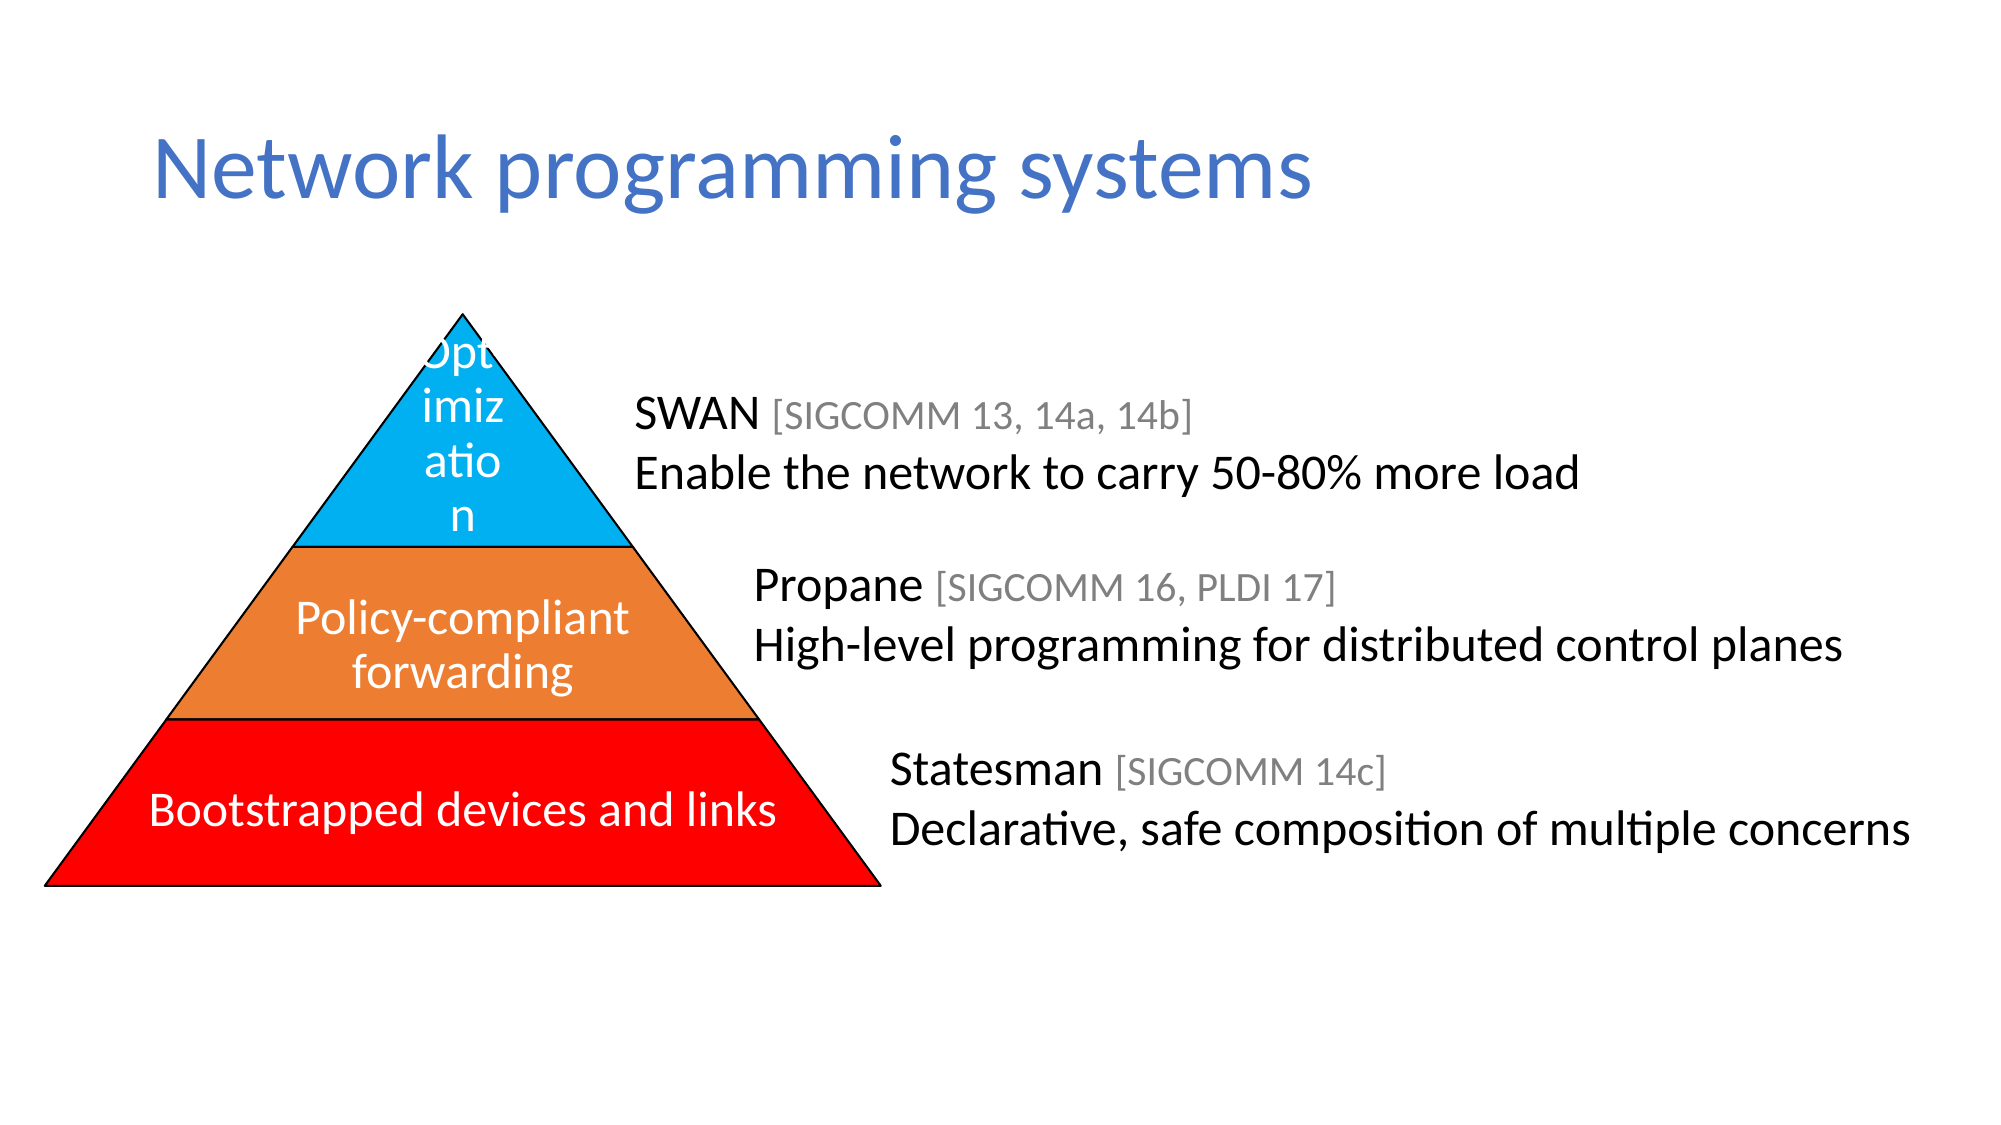

# Network programming systems
Opt-
imization
Policy-compliant forwarding
Bootstrapped devices and links
SWAN [SIGCOMM 13, 14a, 14b]
Enable the network to carry 50-80% more load
Propane [SIGCOMM 16, PLDI 17]
High-level programming for distributed control planes
Statesman [SIGCOMM 14c]
Declarative, safe composition of multiple concerns